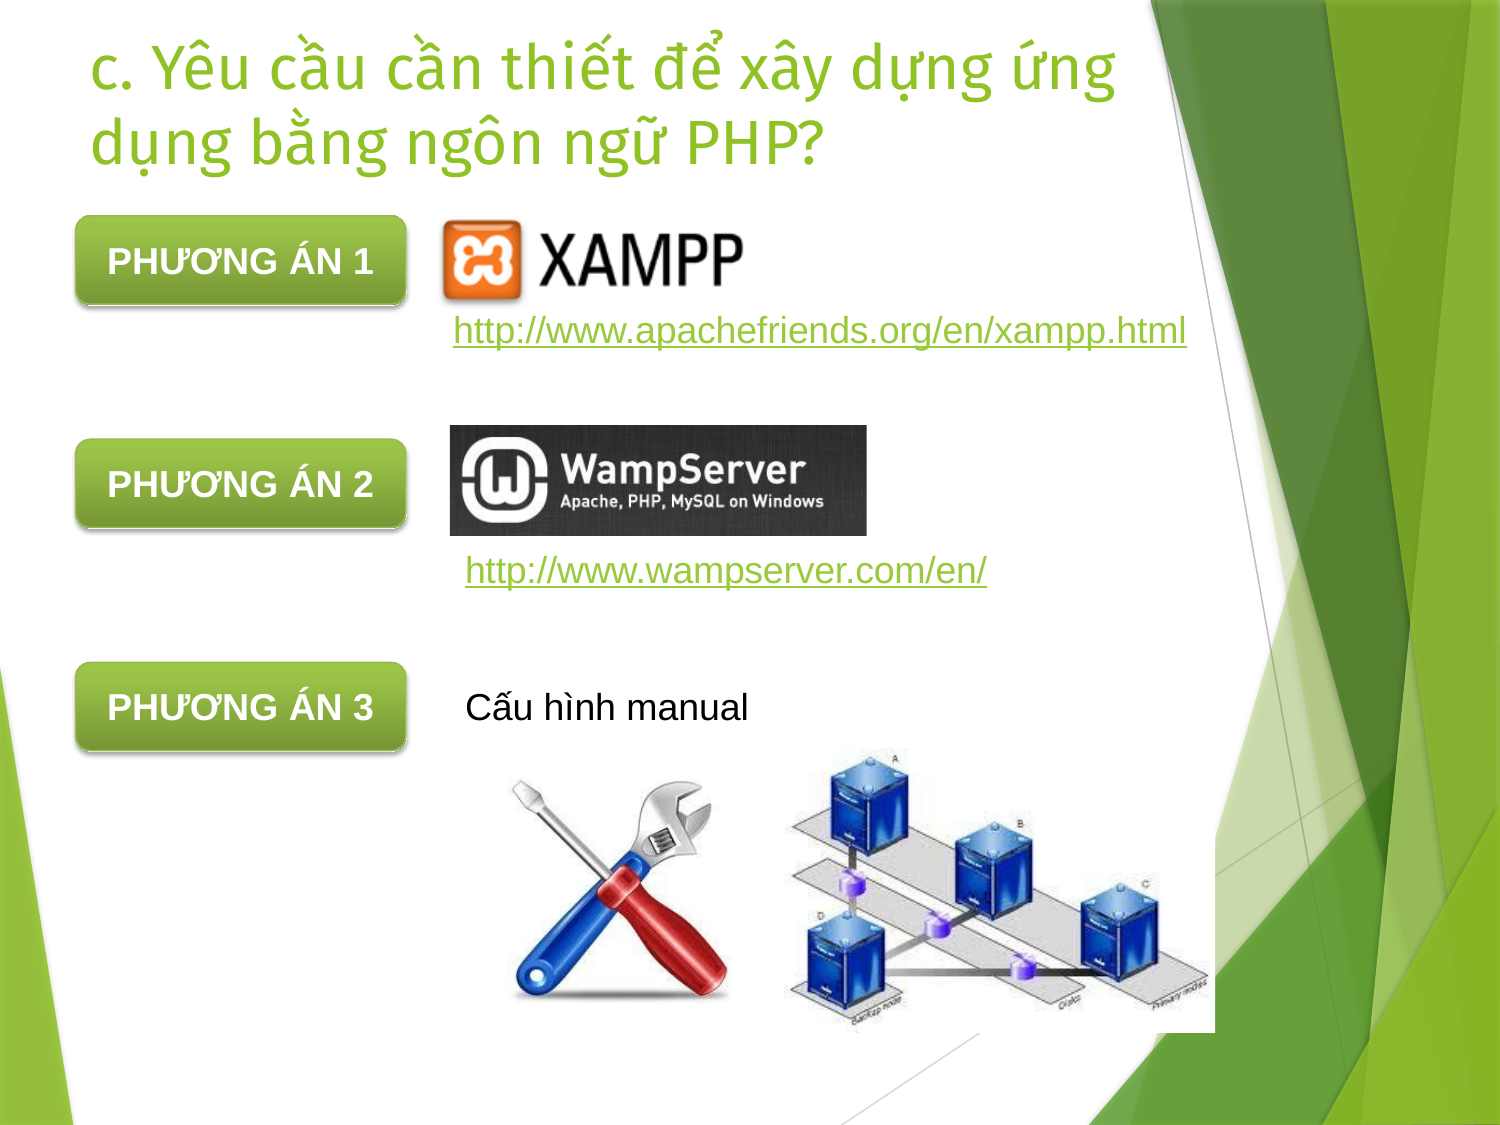

# c. Yêu cầu cần thiết để xây dựng ứng dụng bằng ngôn ngữ PHP?
PHƯƠNG ÁN 1
http://www.apachefriends.org/en/xampp.html

PHƯƠNG ÁN 2

http://www.wampserver.com/en/

Cấu hình manual
PHƯƠNG ÁN 3